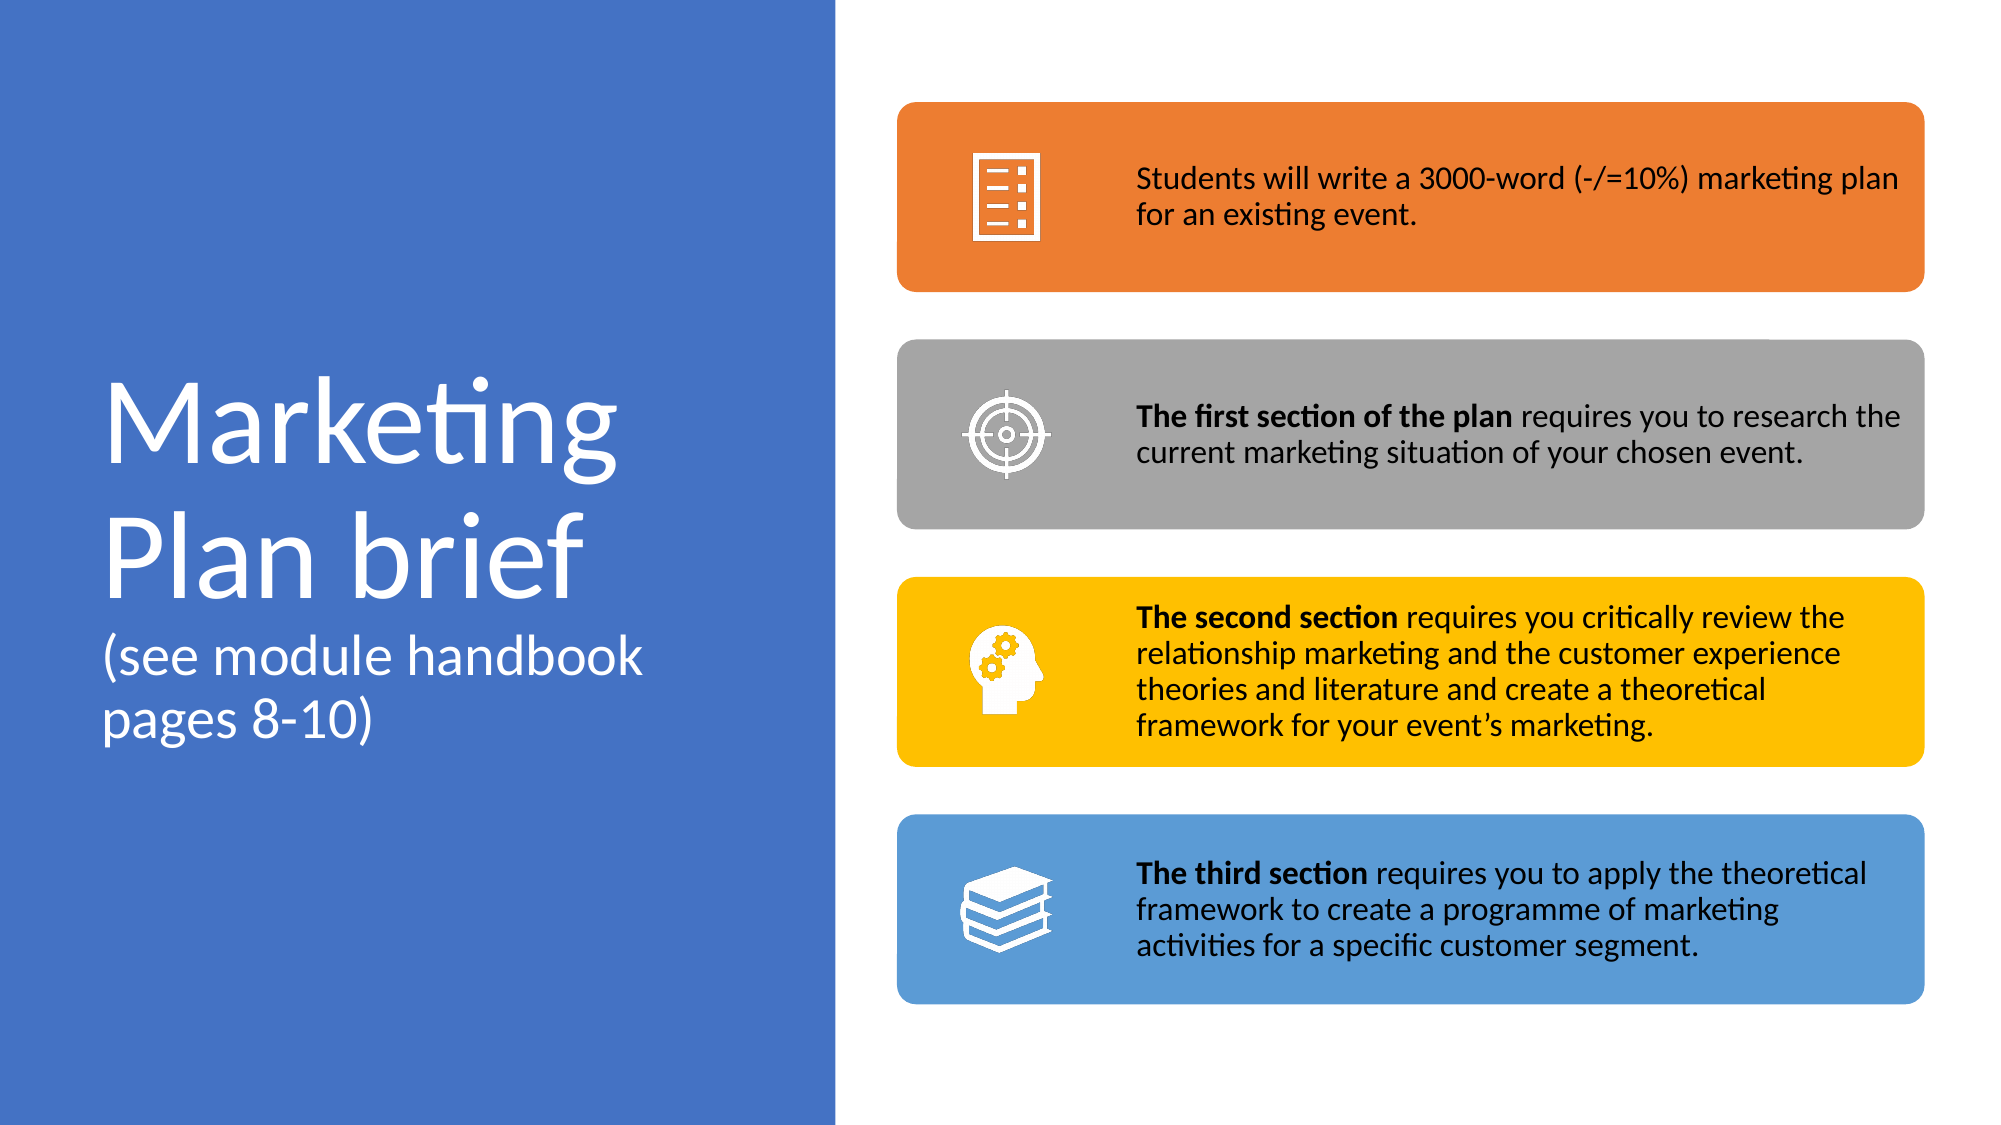

# Marketing Plan brief (see module handbook pages 8-10)
Students will write a 3000-word (-/=10%) marketing plan for an existing event.
The first section of the plan requires you to research the current marketing situation of your chosen event.
The second section requires you critically review the relationship marketing and the customer experience theories and literature and create a theoretical framework for your event’s marketing.
The third section requires you to apply the theoretical framework to create a programme of marketing activities for a specific customer segment.